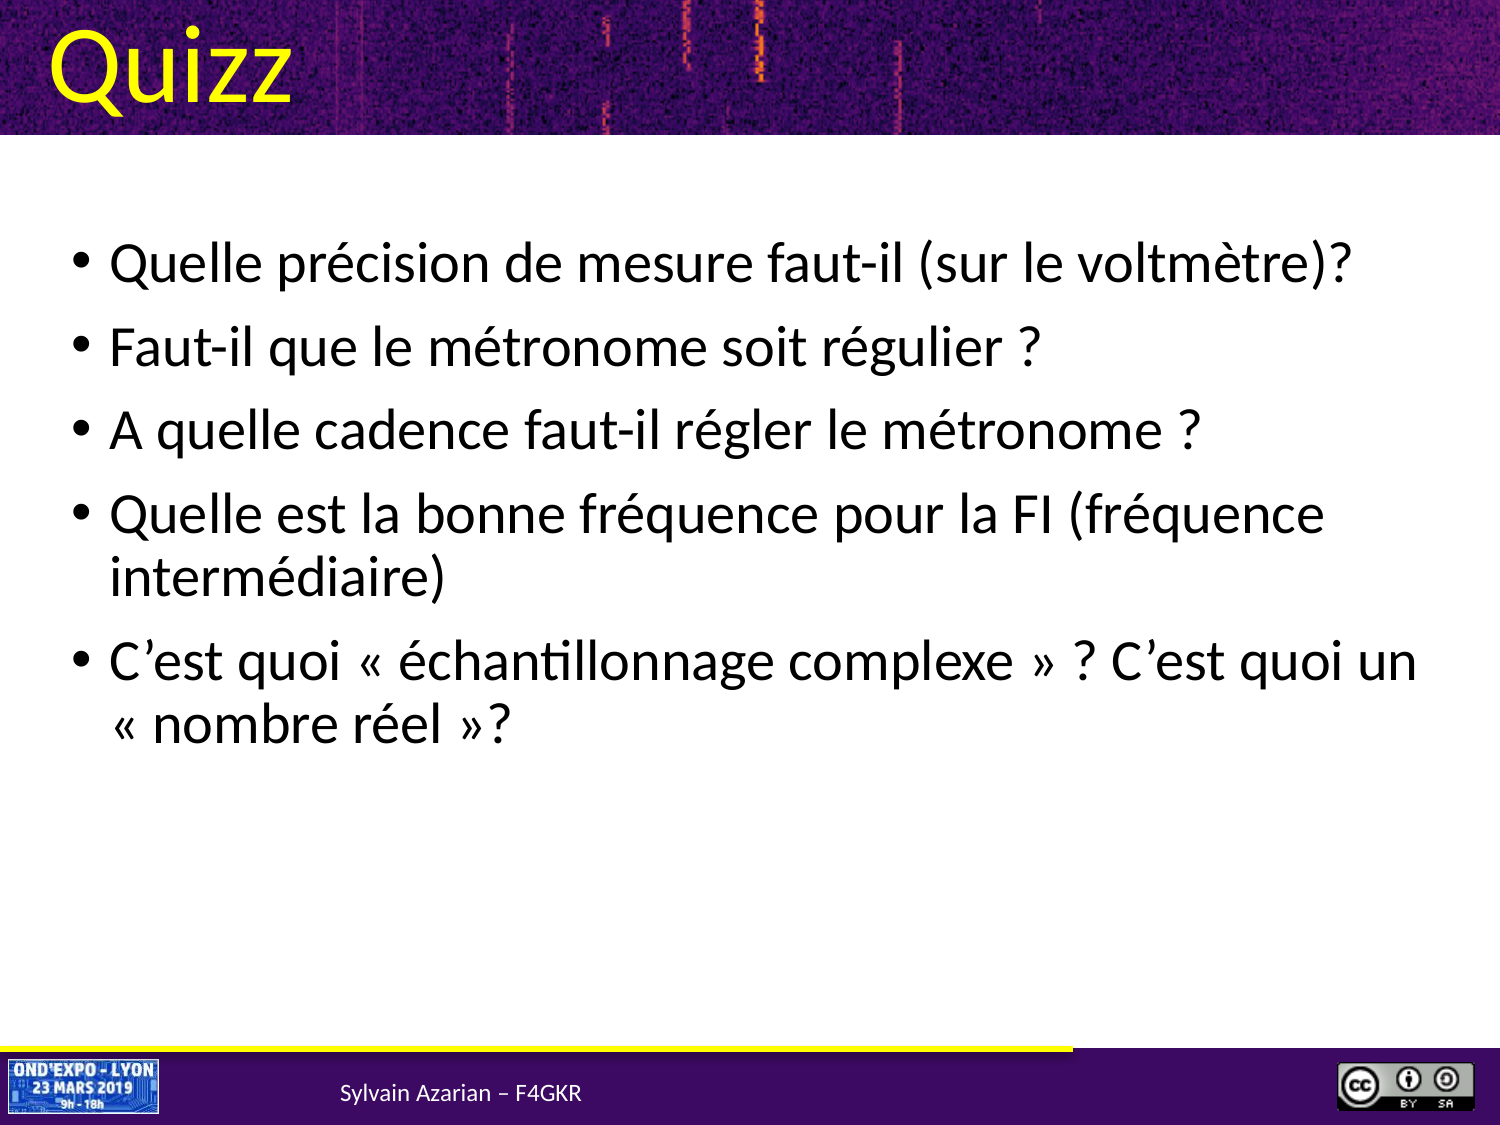

# Quizz
Quelle précision de mesure faut-il (sur le voltmètre)?
Faut-il que le métronome soit régulier ?
A quelle cadence faut-il régler le métronome ?
Quelle est la bonne fréquence pour la FI (fréquence intermédiaire)
C’est quoi « échantillonnage complexe » ? C’est quoi un « nombre réel »?